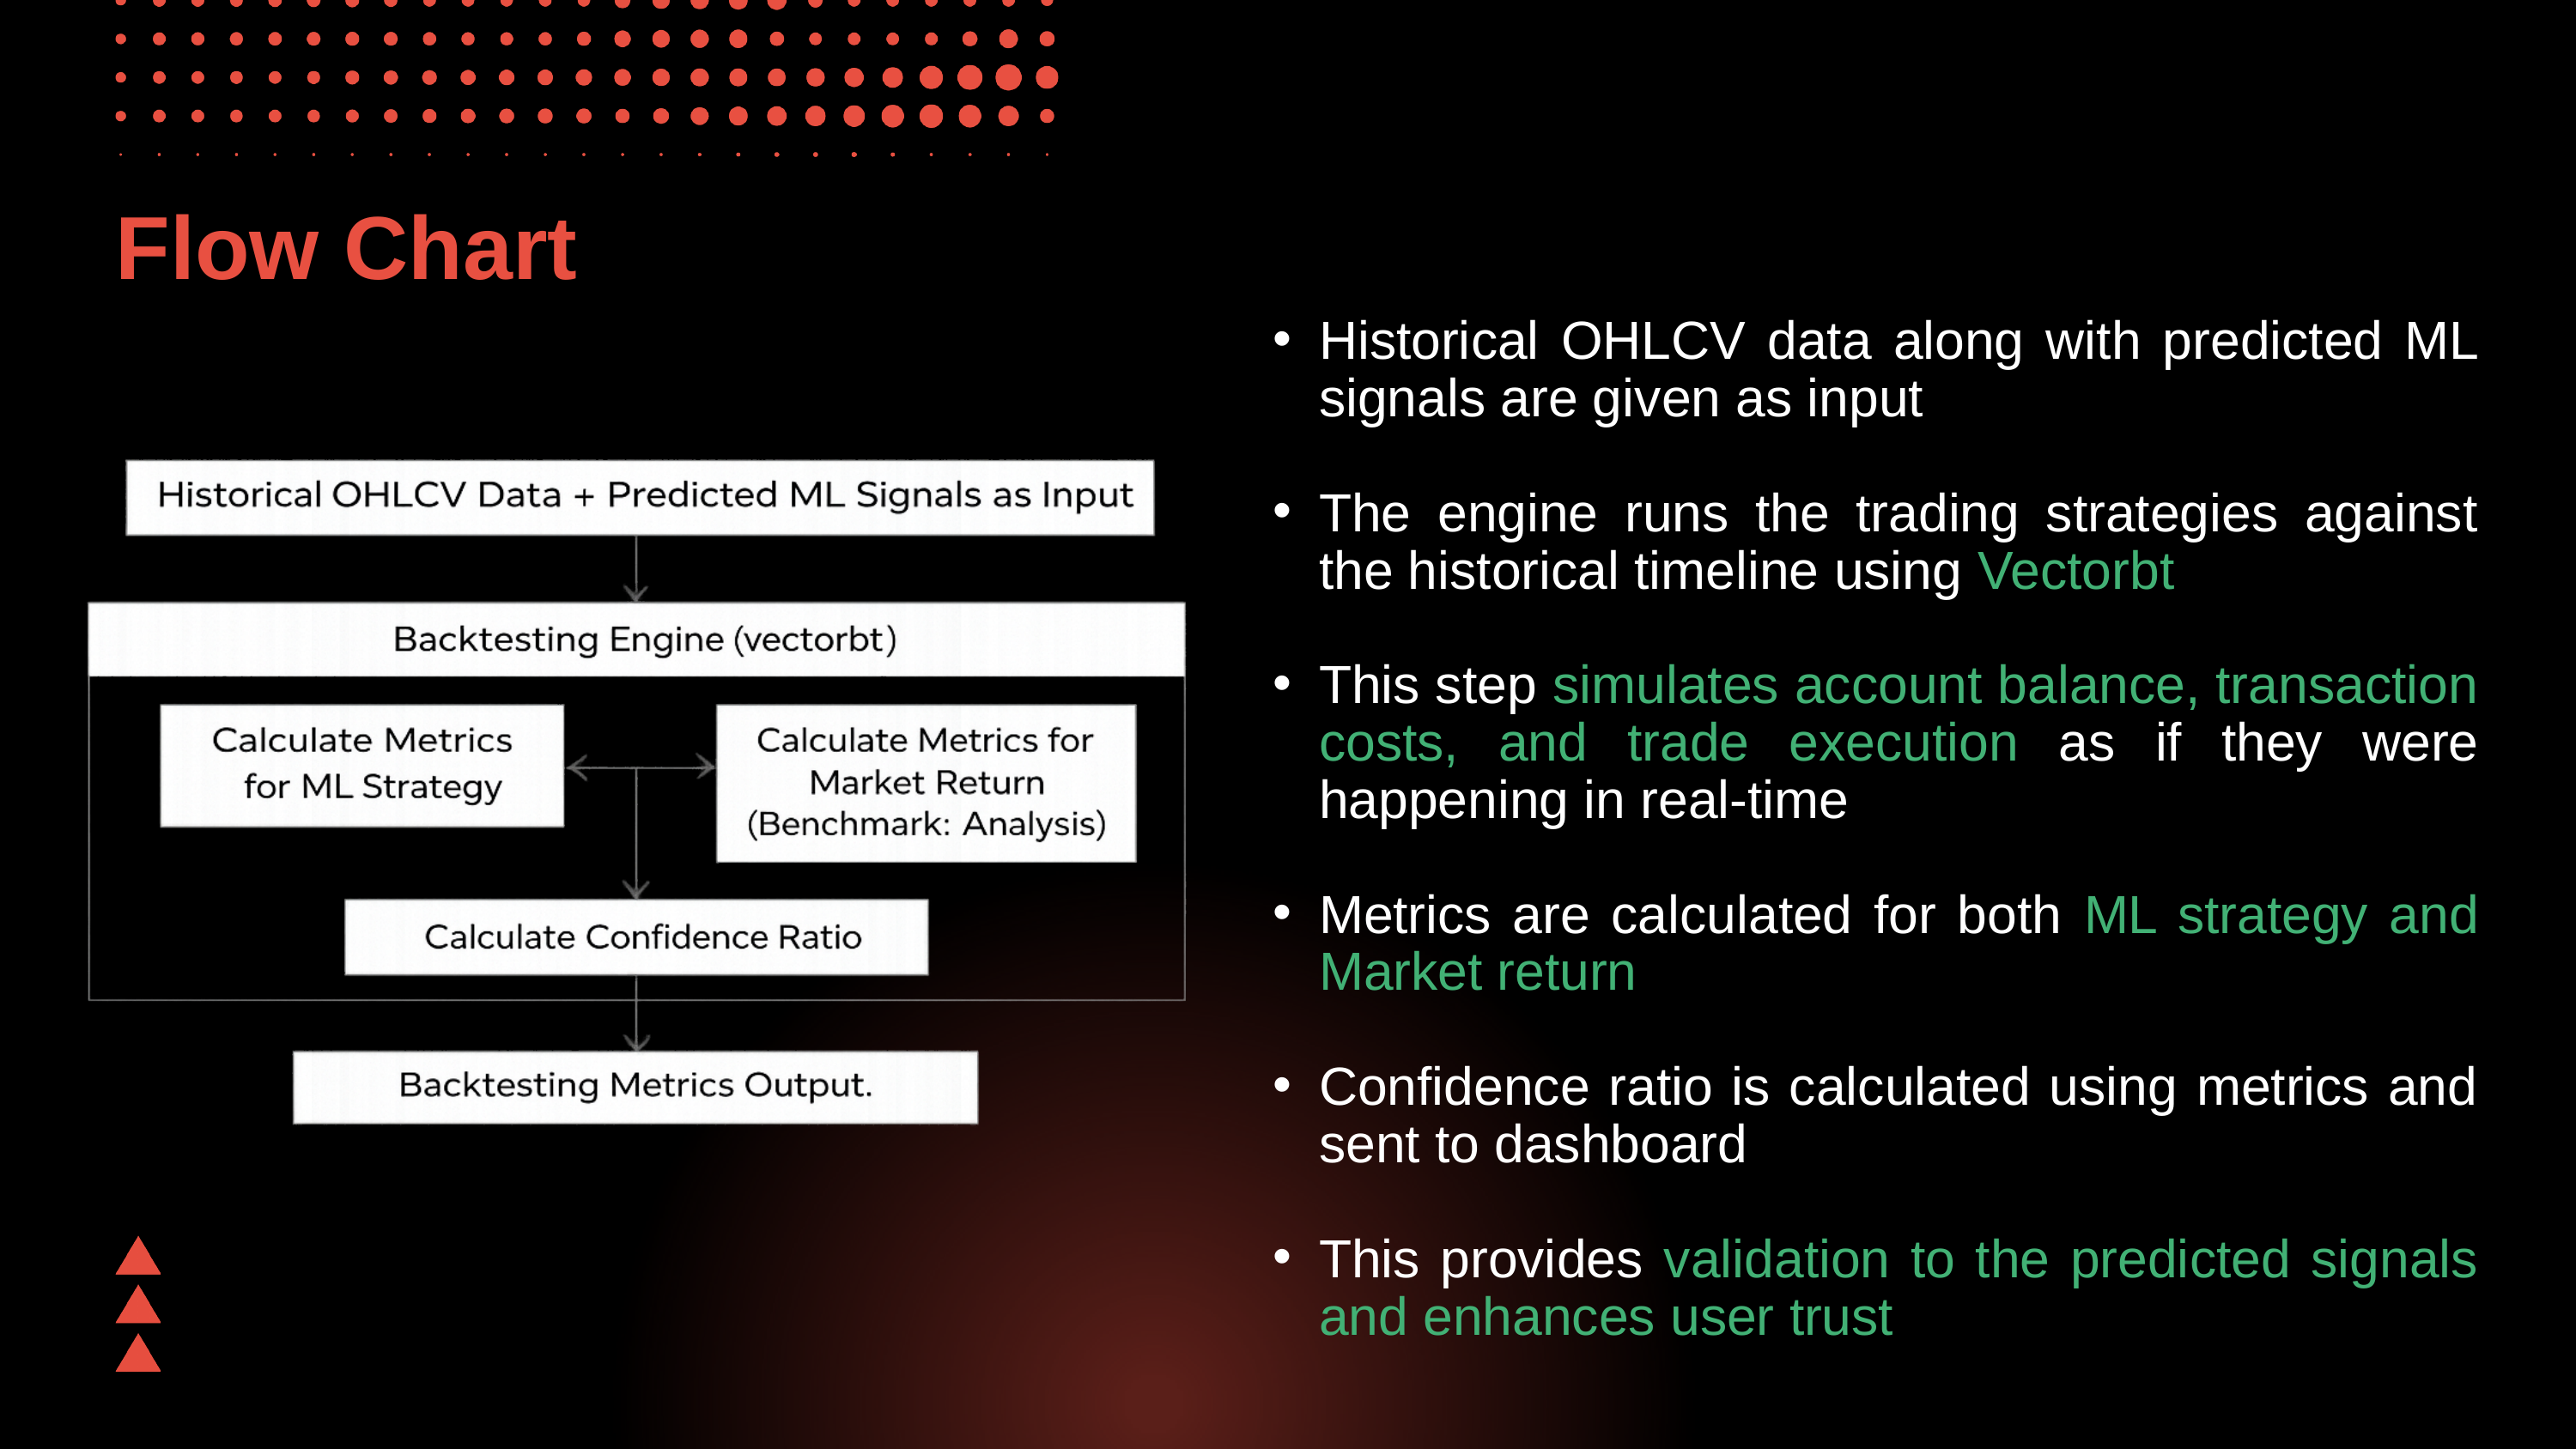

Flow Chart
Historical OHLCV data along with predicted ML signals are given as input

The engine runs the trading strategies against the historical timeline using Vectorbt

This step simulates account balance, transaction costs, and trade execution as if they were happening in real-time

Metrics are calculated for both ML strategy and Market return

Confidence ratio is calculated using metrics and sent to dashboard

This provides validation to the predicted signals and enhances user trust